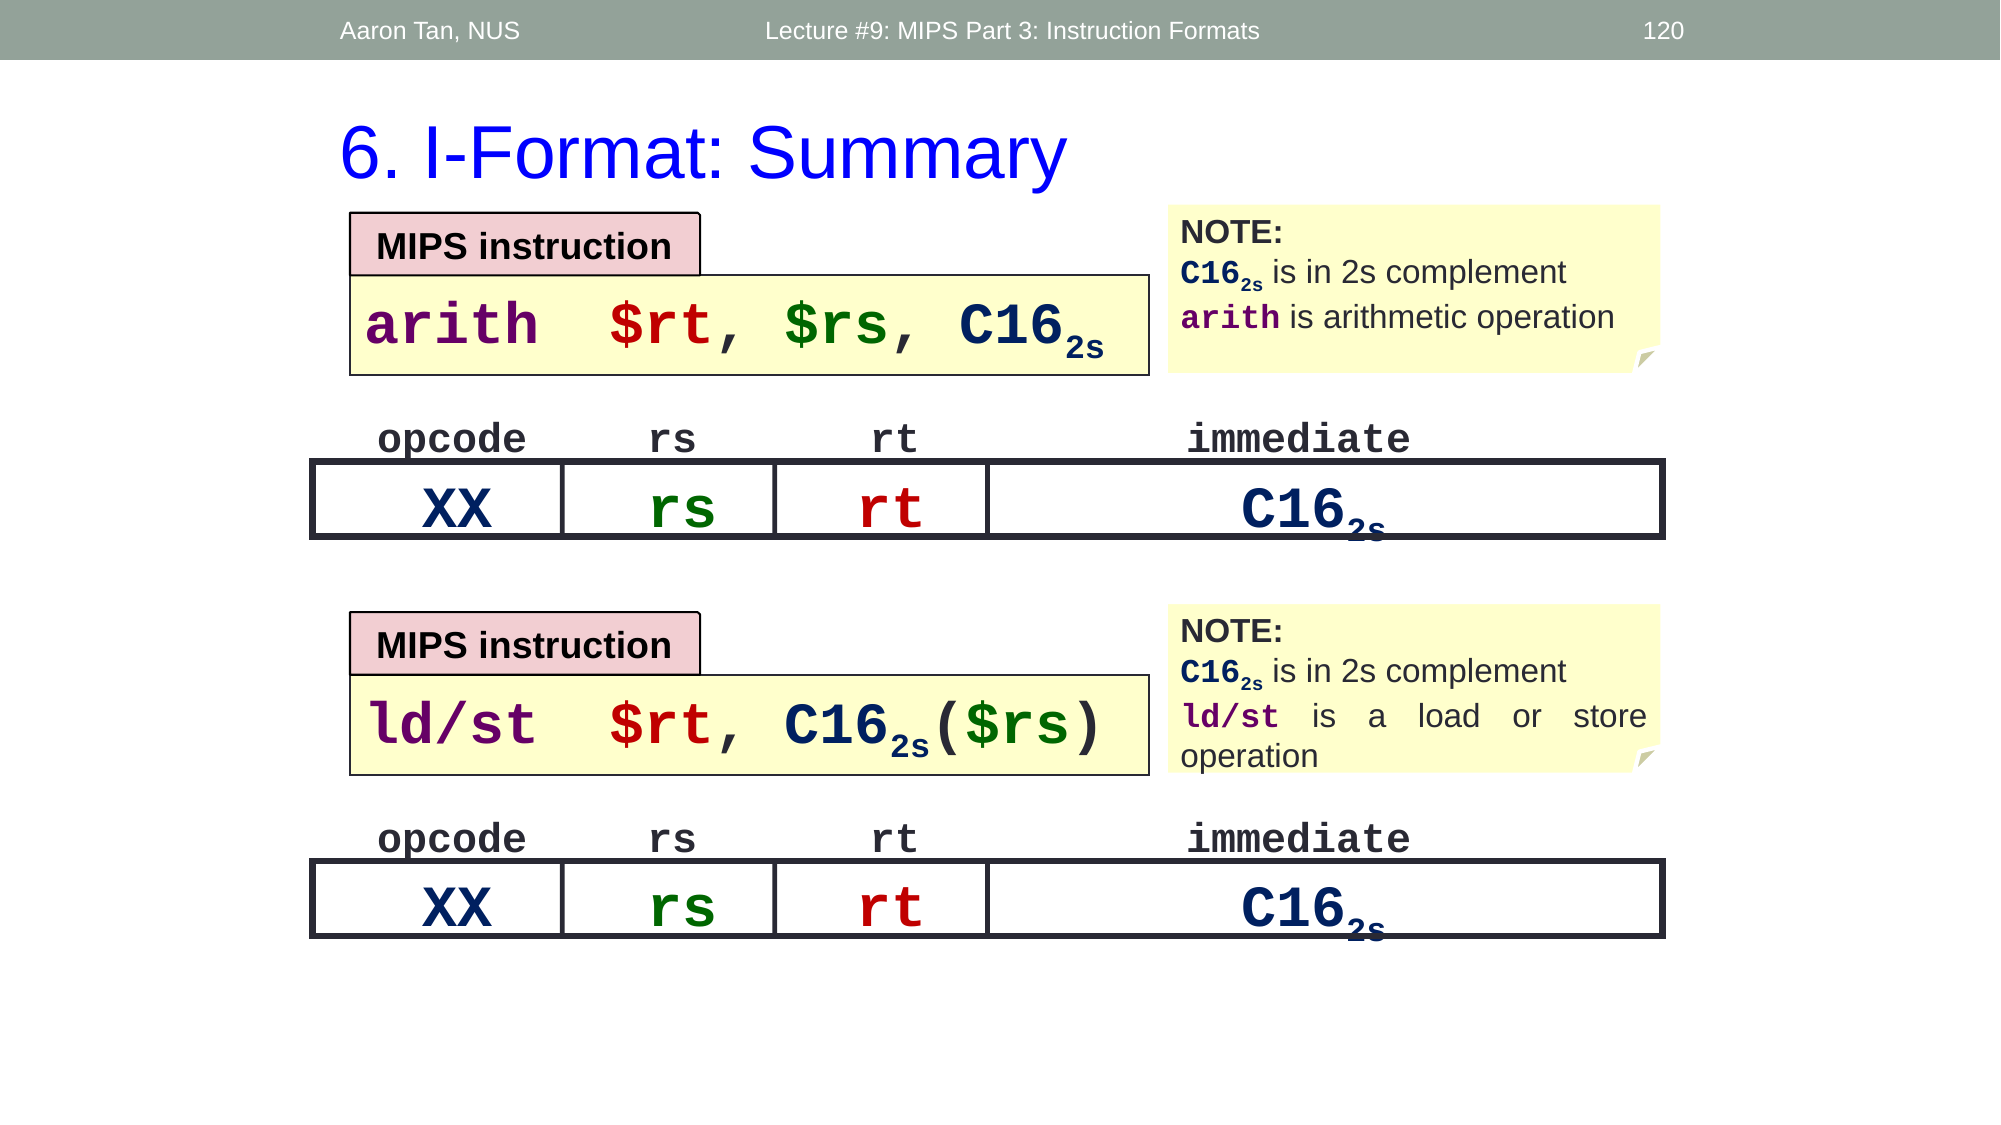

Aaron Tan, NUS
Lecture #9: MIPS Part 3: Instruction Formats
120
6. I-Format: Summary
NOTE:
C162s is in 2s complement
arith is arithmetic operation
MIPS instruction
arith  $rt, $rs, C162s
opcode
rs
rt
immediate

XX
rs
rt
C162s

NOTE:
C162s is in 2s complement
ld/st is a load or store operation
MIPS instruction
ld/st  $rt, C162s($rs)
opcode
rs
rt
immediate

XX
rs
rt
C162s